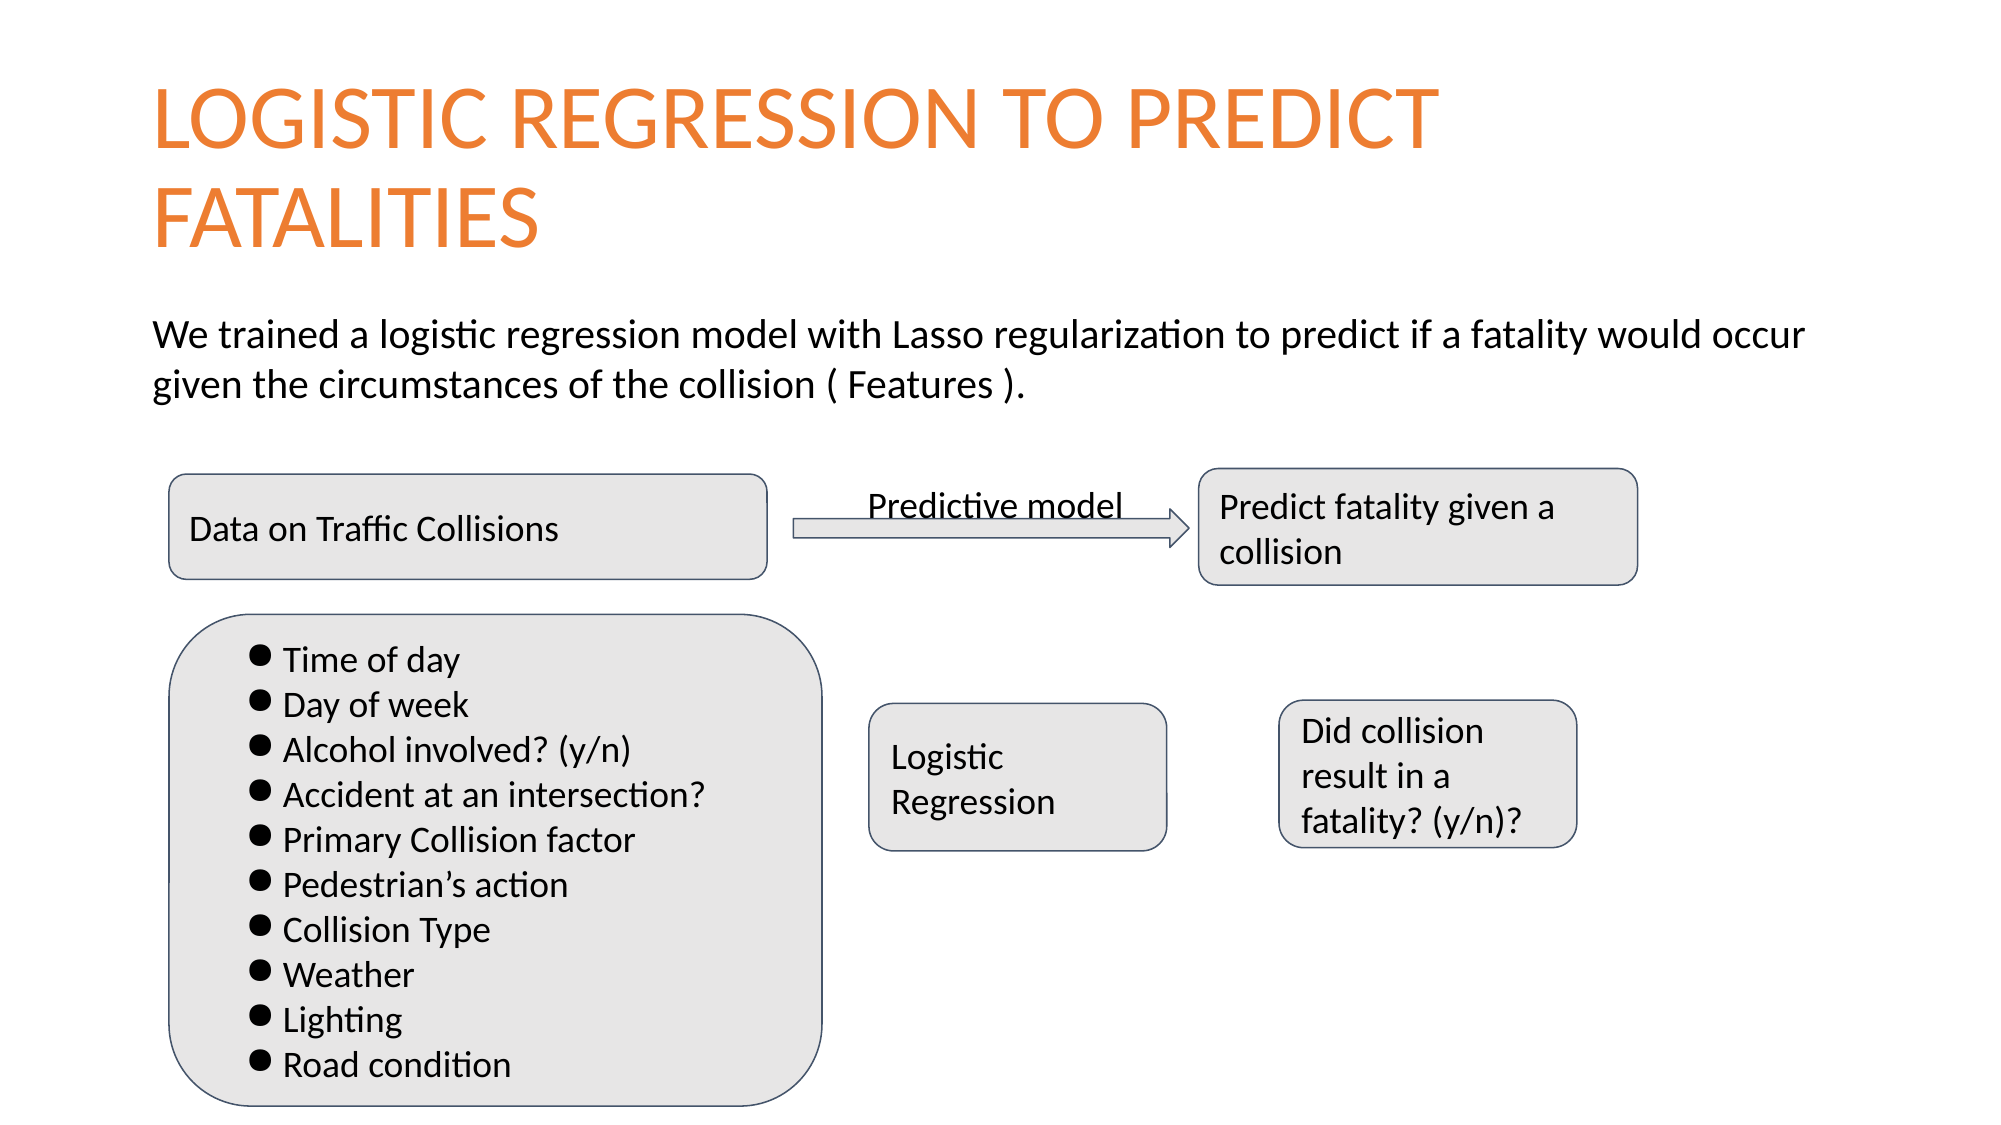

# LOGISTIC REGRESSION TO PREDICT FATALITIES

We trained a logistic regression model with Lasso regularization to predict if a fatality would occur given the circumstances of the collision ( Features ).

Predict fatality given a collision
Data on Traffic Collisions
Predictive model

Time of day
Day of week
Alcohol involved? (y/n)
Accident at an intersection?
Primary Collision factor
Pedestrian’s action
Collision Type
Weather
Lighting
Road condition
Did collision result in a fatality? (y/n)?
Logistic Regression